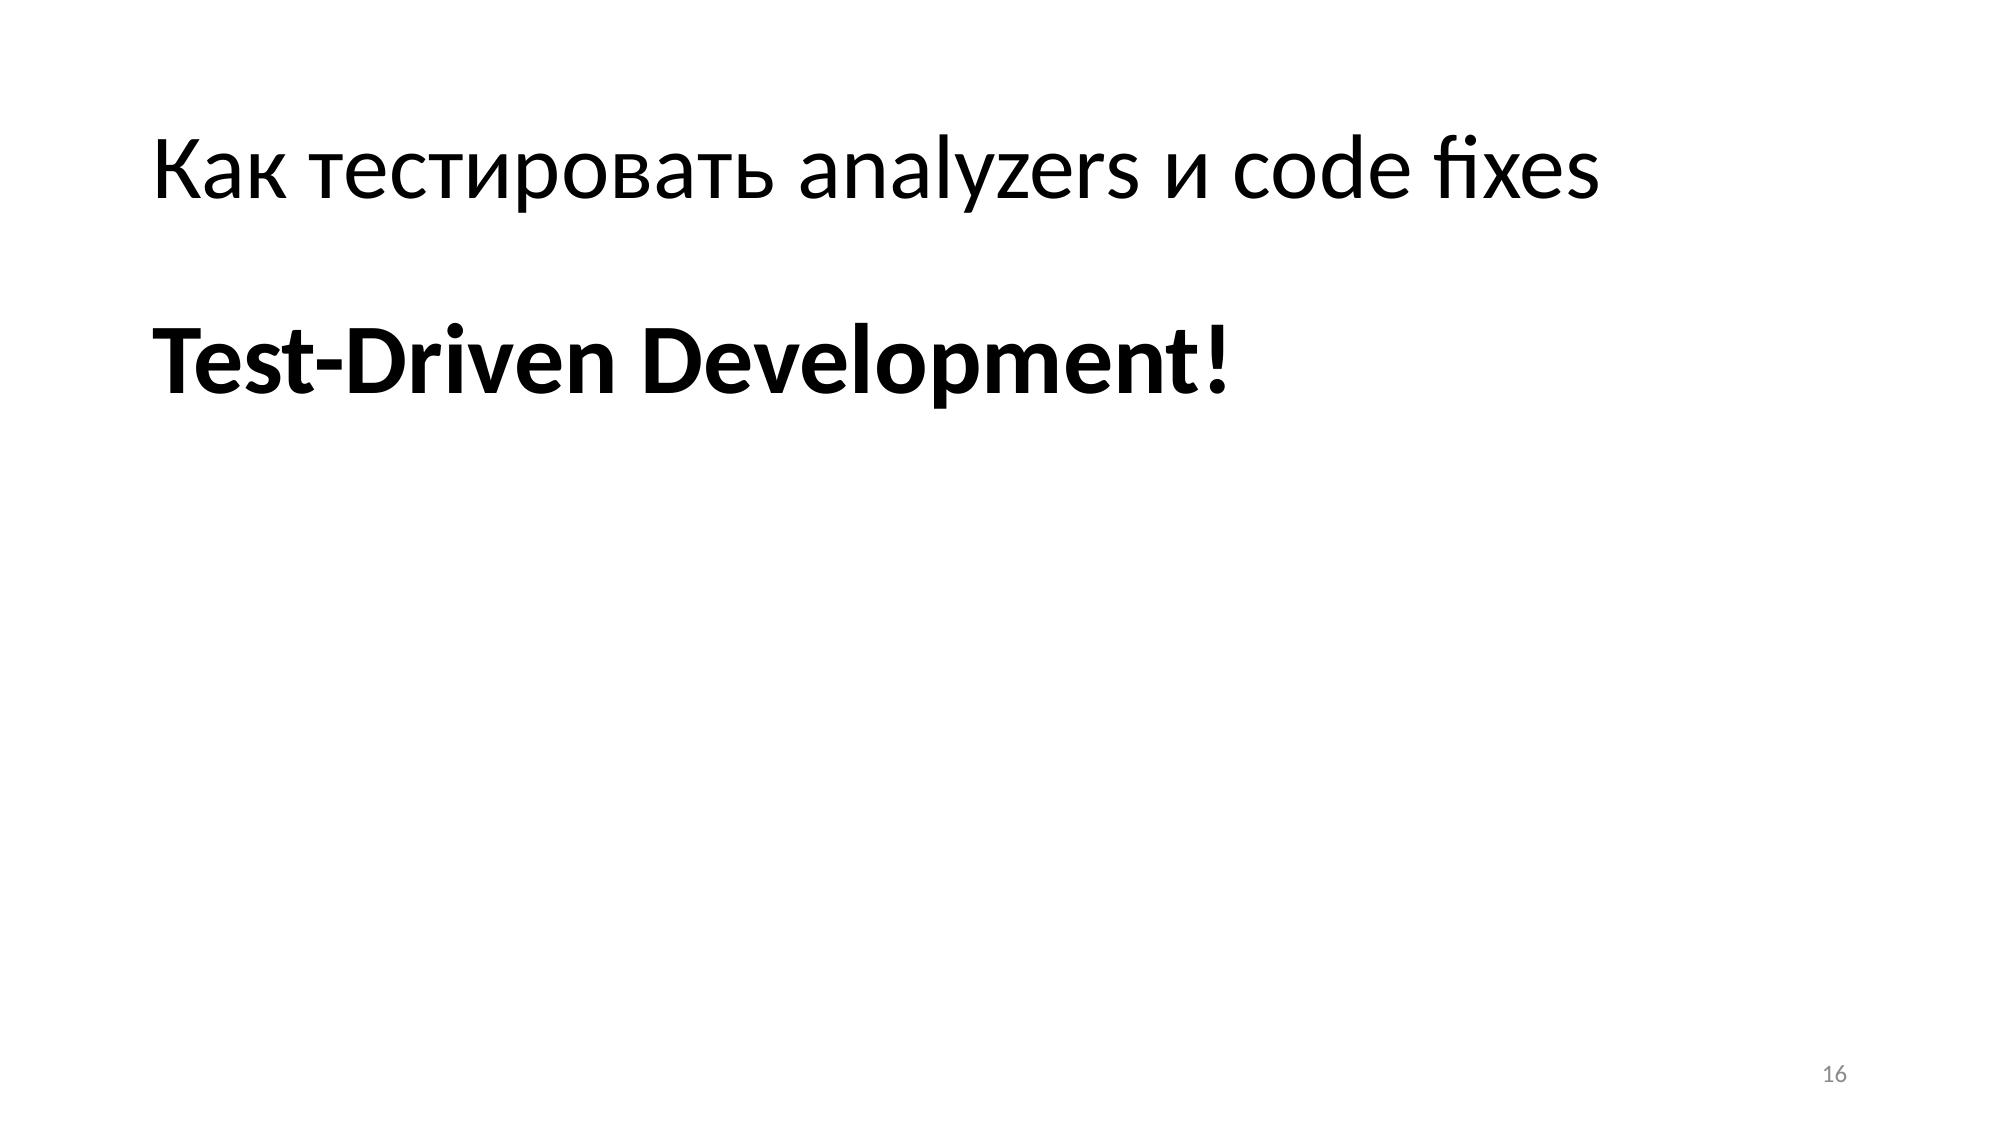

# Как тестировать analyzers и code fixes
Test-Driven Development!
16